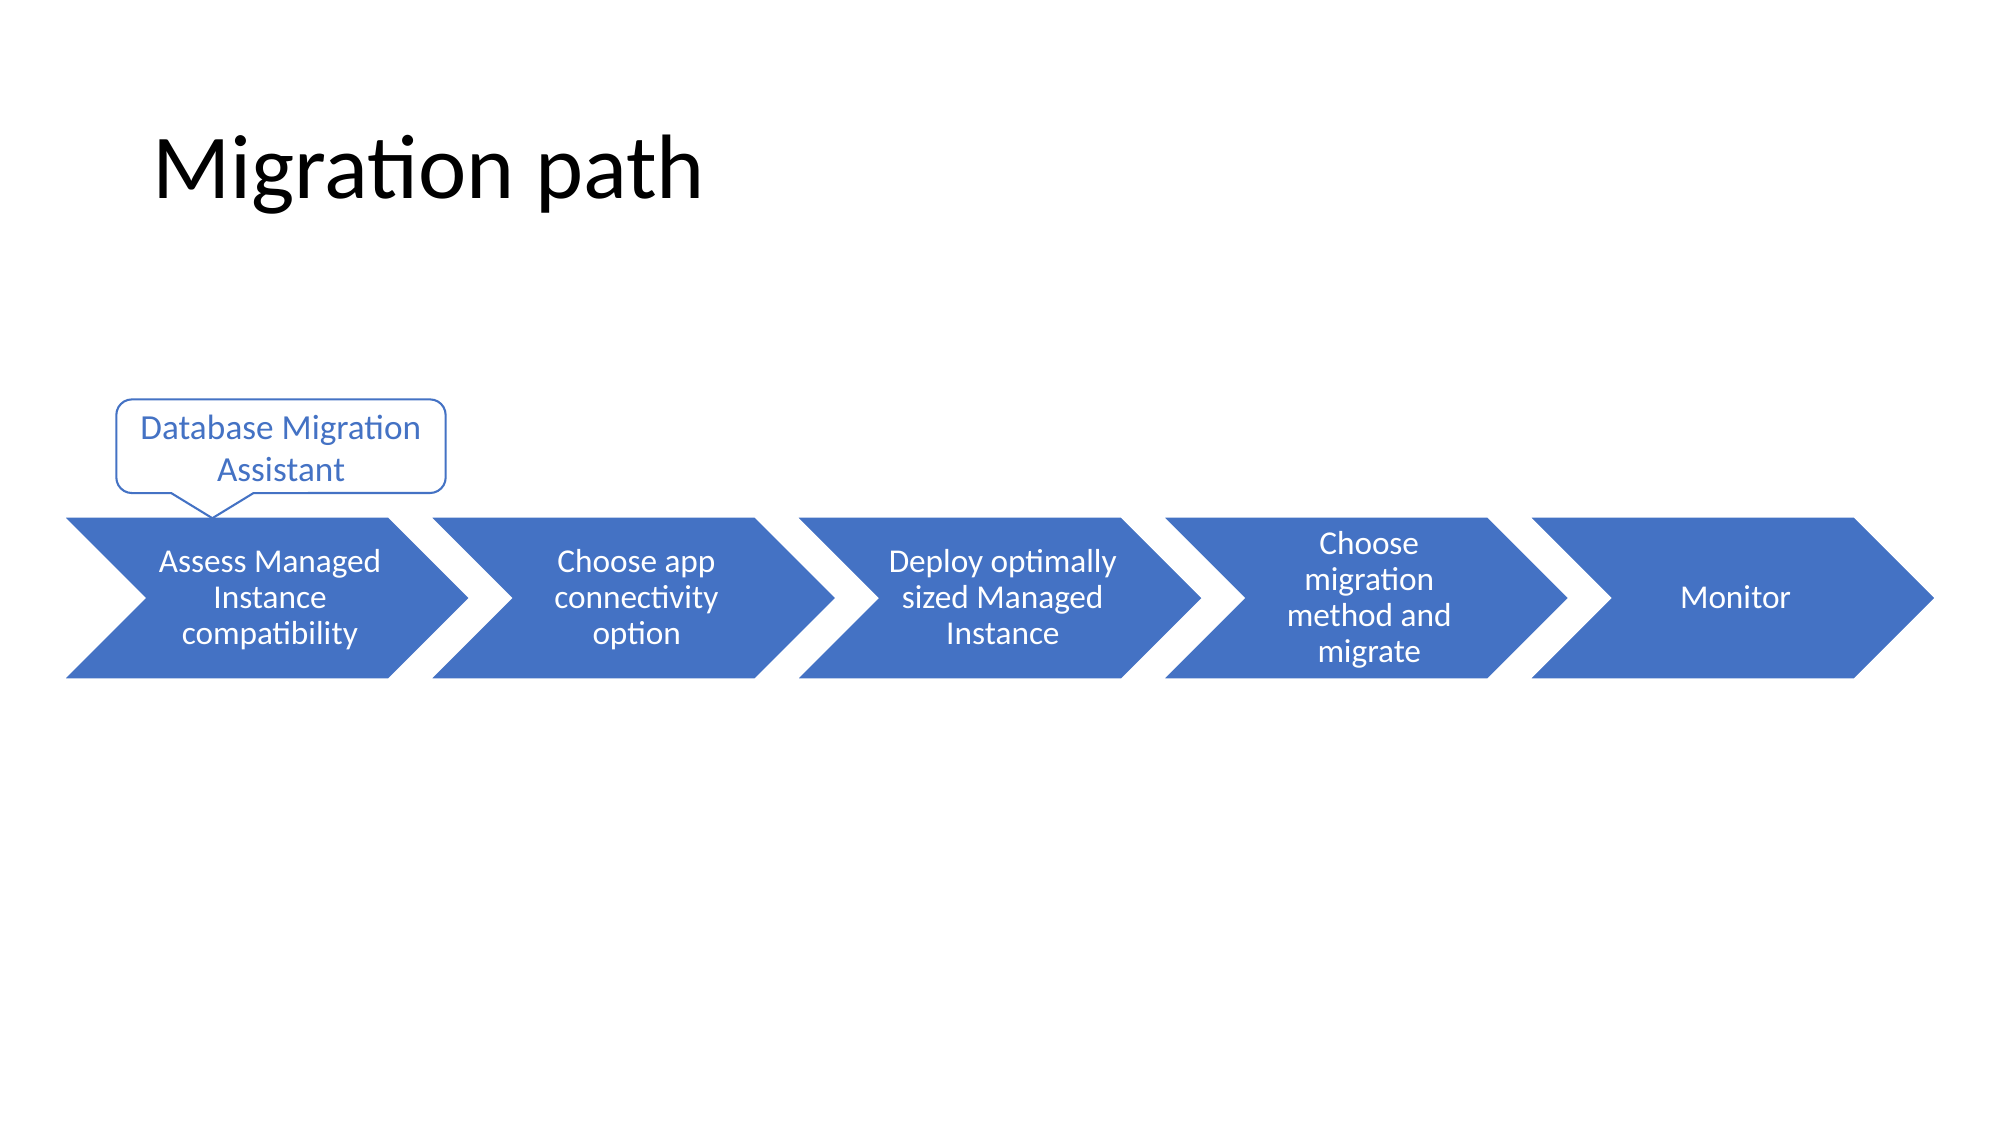

# Migration path
Assess Managed Instance compatibility
Choose app connectivity option
Deploy optimally sized Managed Instance
Choose migration method and migrate
Monitor
Database Migration Assistant